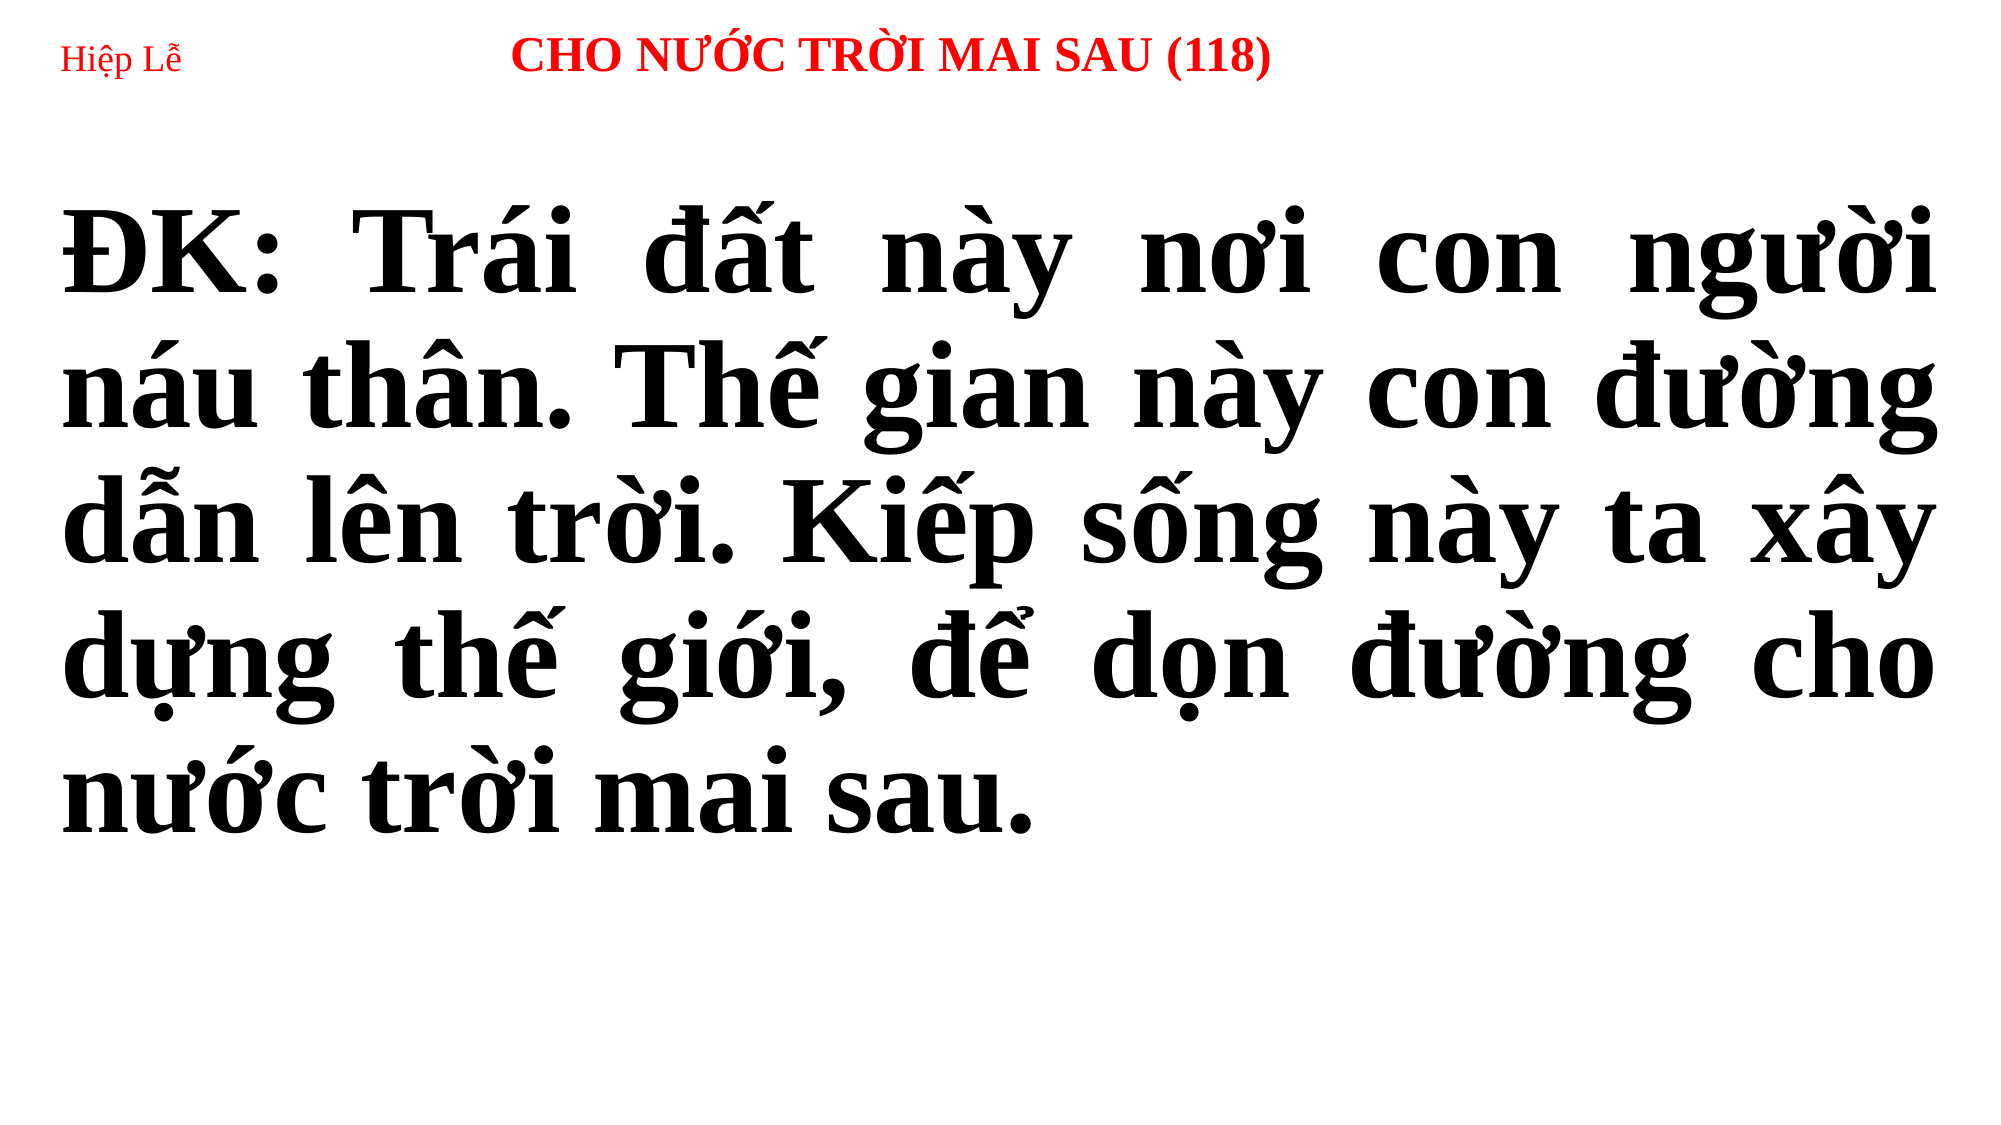

# Hiệp Lễ                    	CHO NƯỚC TRỜI MAI SAU (118)
ĐK: Trái đất này nơi con người náu thân. Thế gian này con đường dẫn lên trời. Kiếp sống này ta xây dựng thế giới, để dọn đường cho nước trời mai sau.